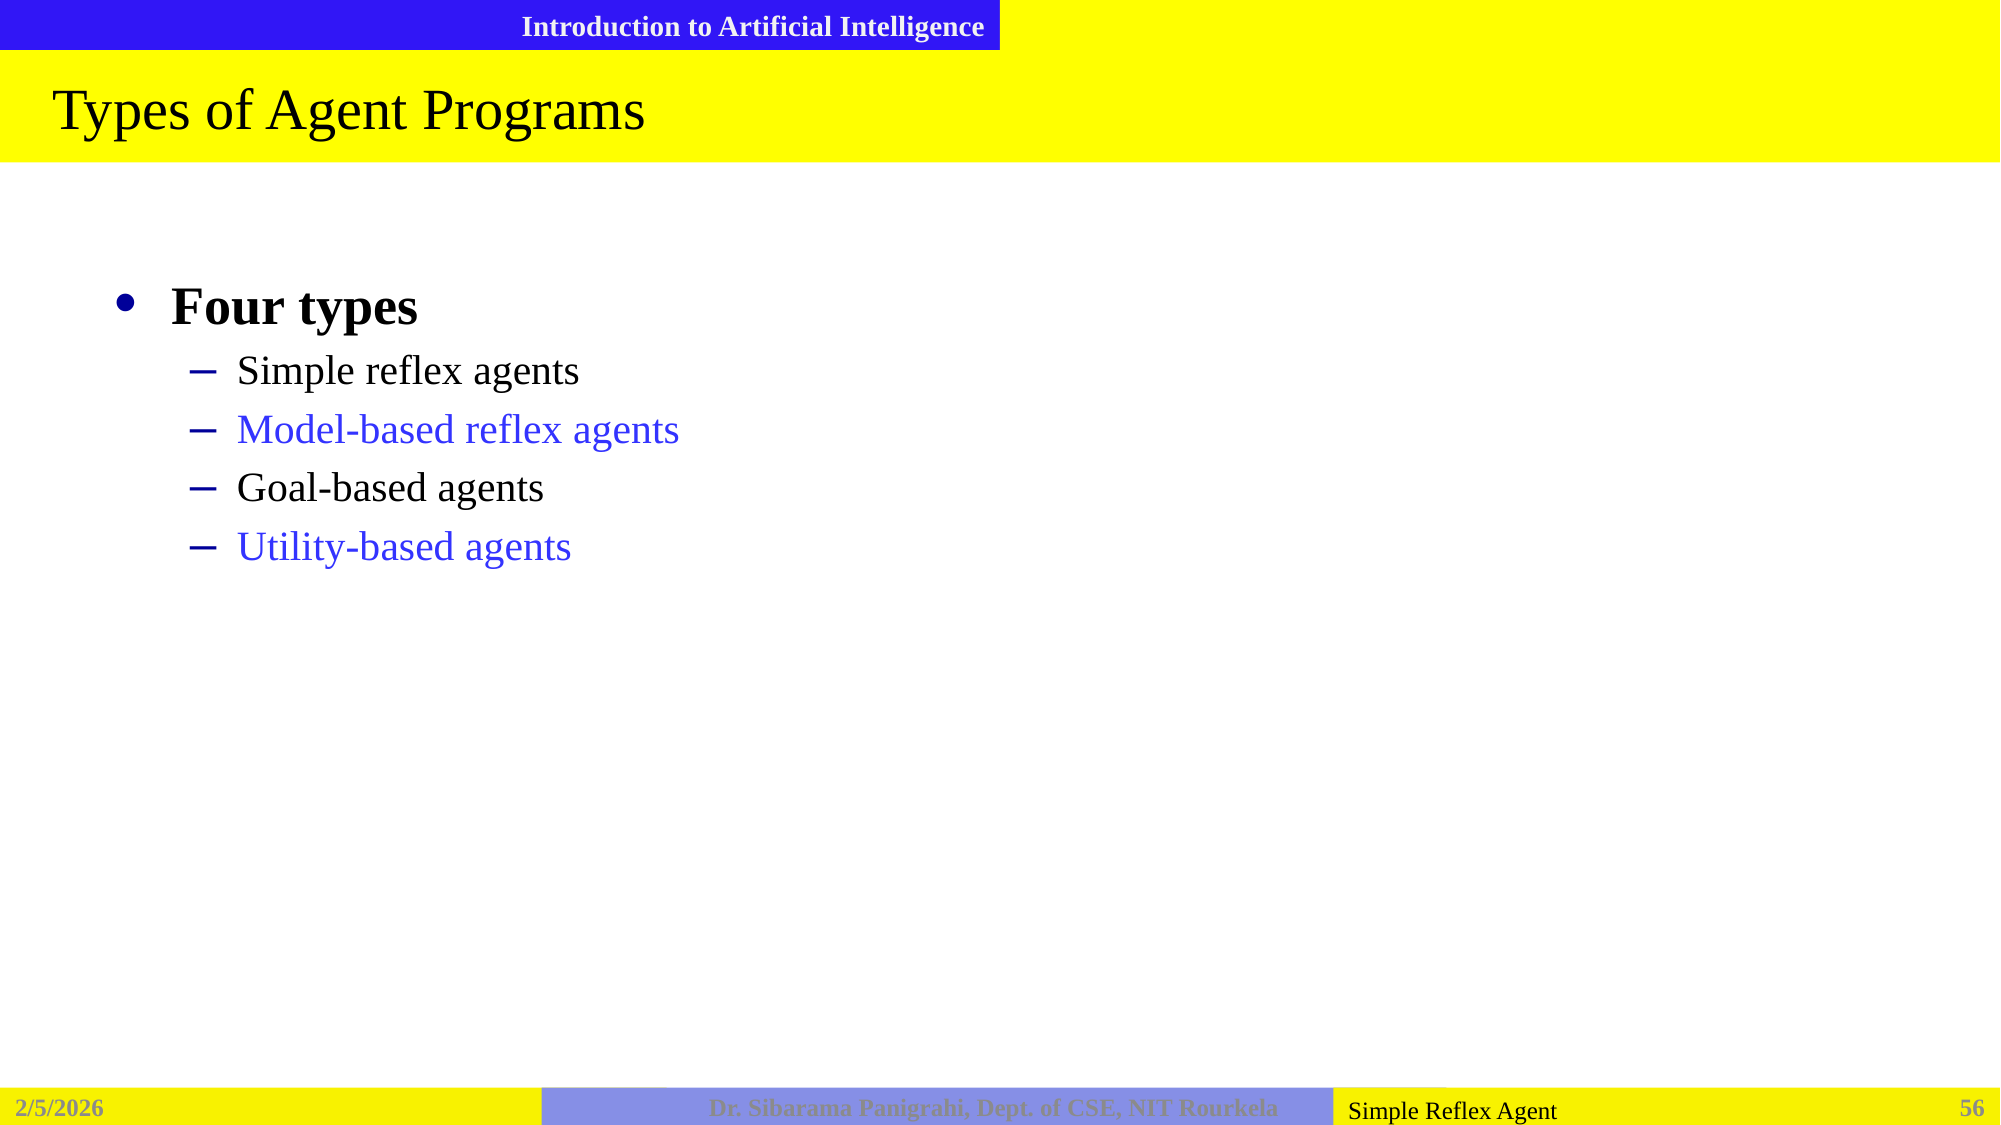

# Types of Agent Programs
Four types
Simple reflex agents
Model-based reflex agents
Goal-based agents
Utility-based agents
2/5/2026
Dr. Sibarama Panigrahi, Dept. of CSE, NIT Rourkela
56
Simple Reflex Agent